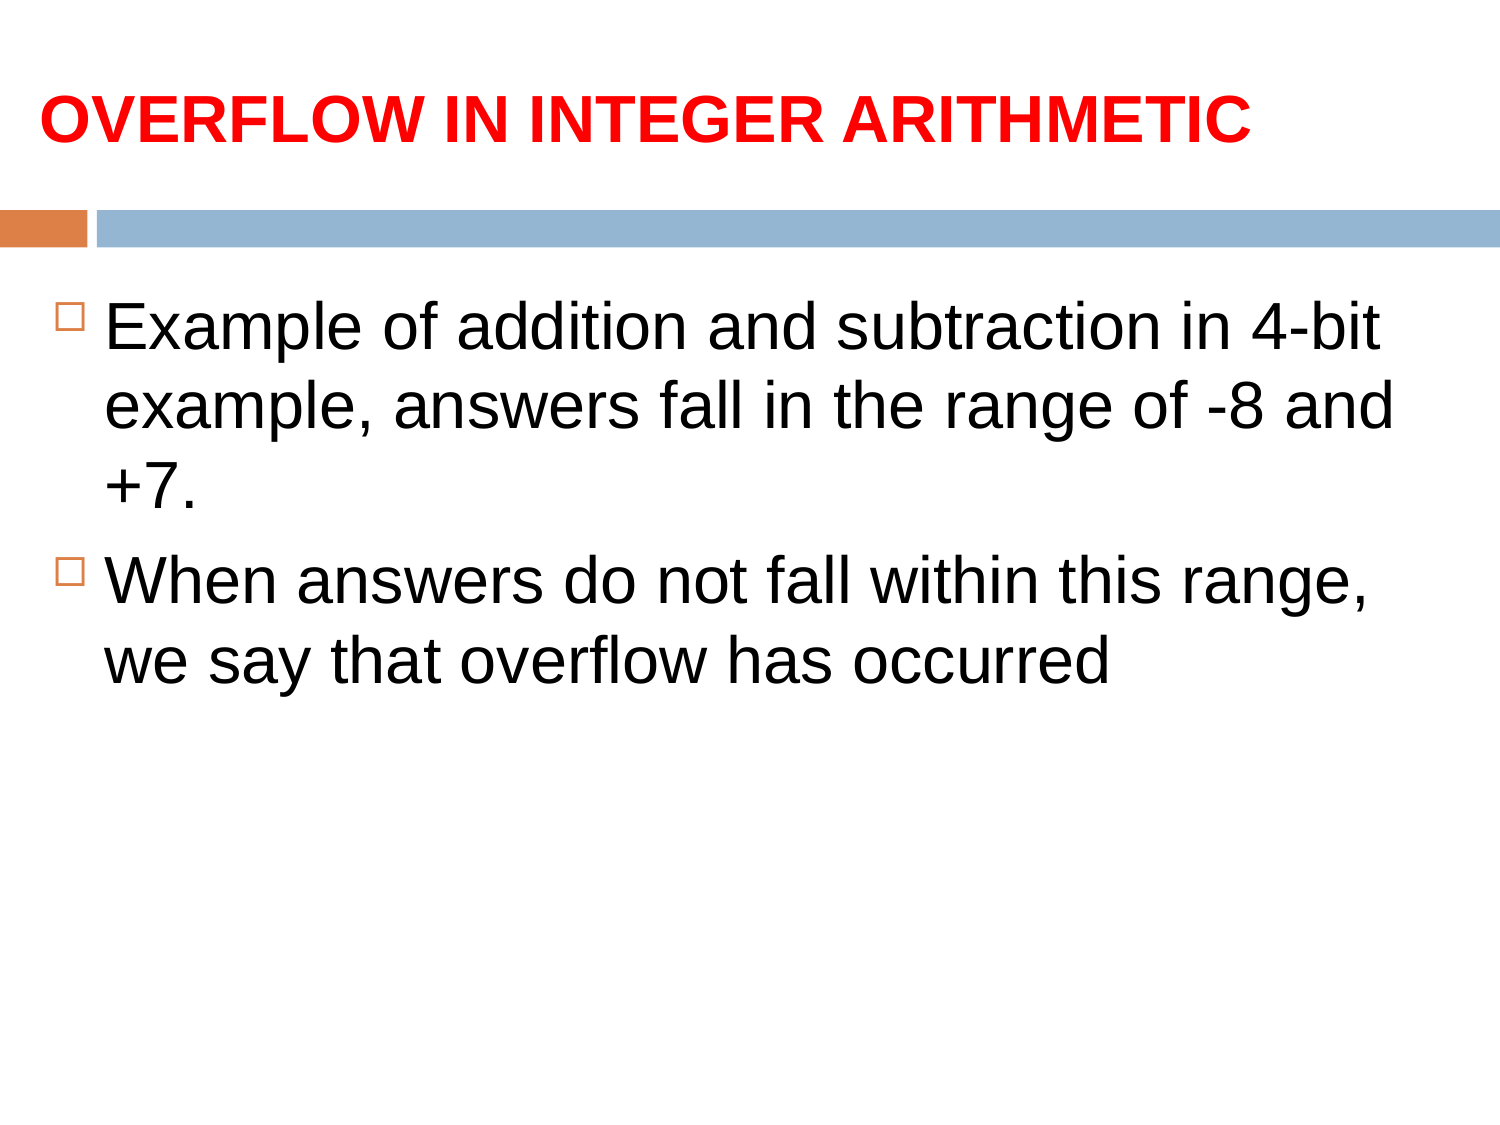

# OVERFLOW IN INTEGER ARITHMETIC
Example of addition and subtraction in 4-bit example, answers fall in the range of -8 and +7.
When answers do not fall within this range, we say that overflow has occurred